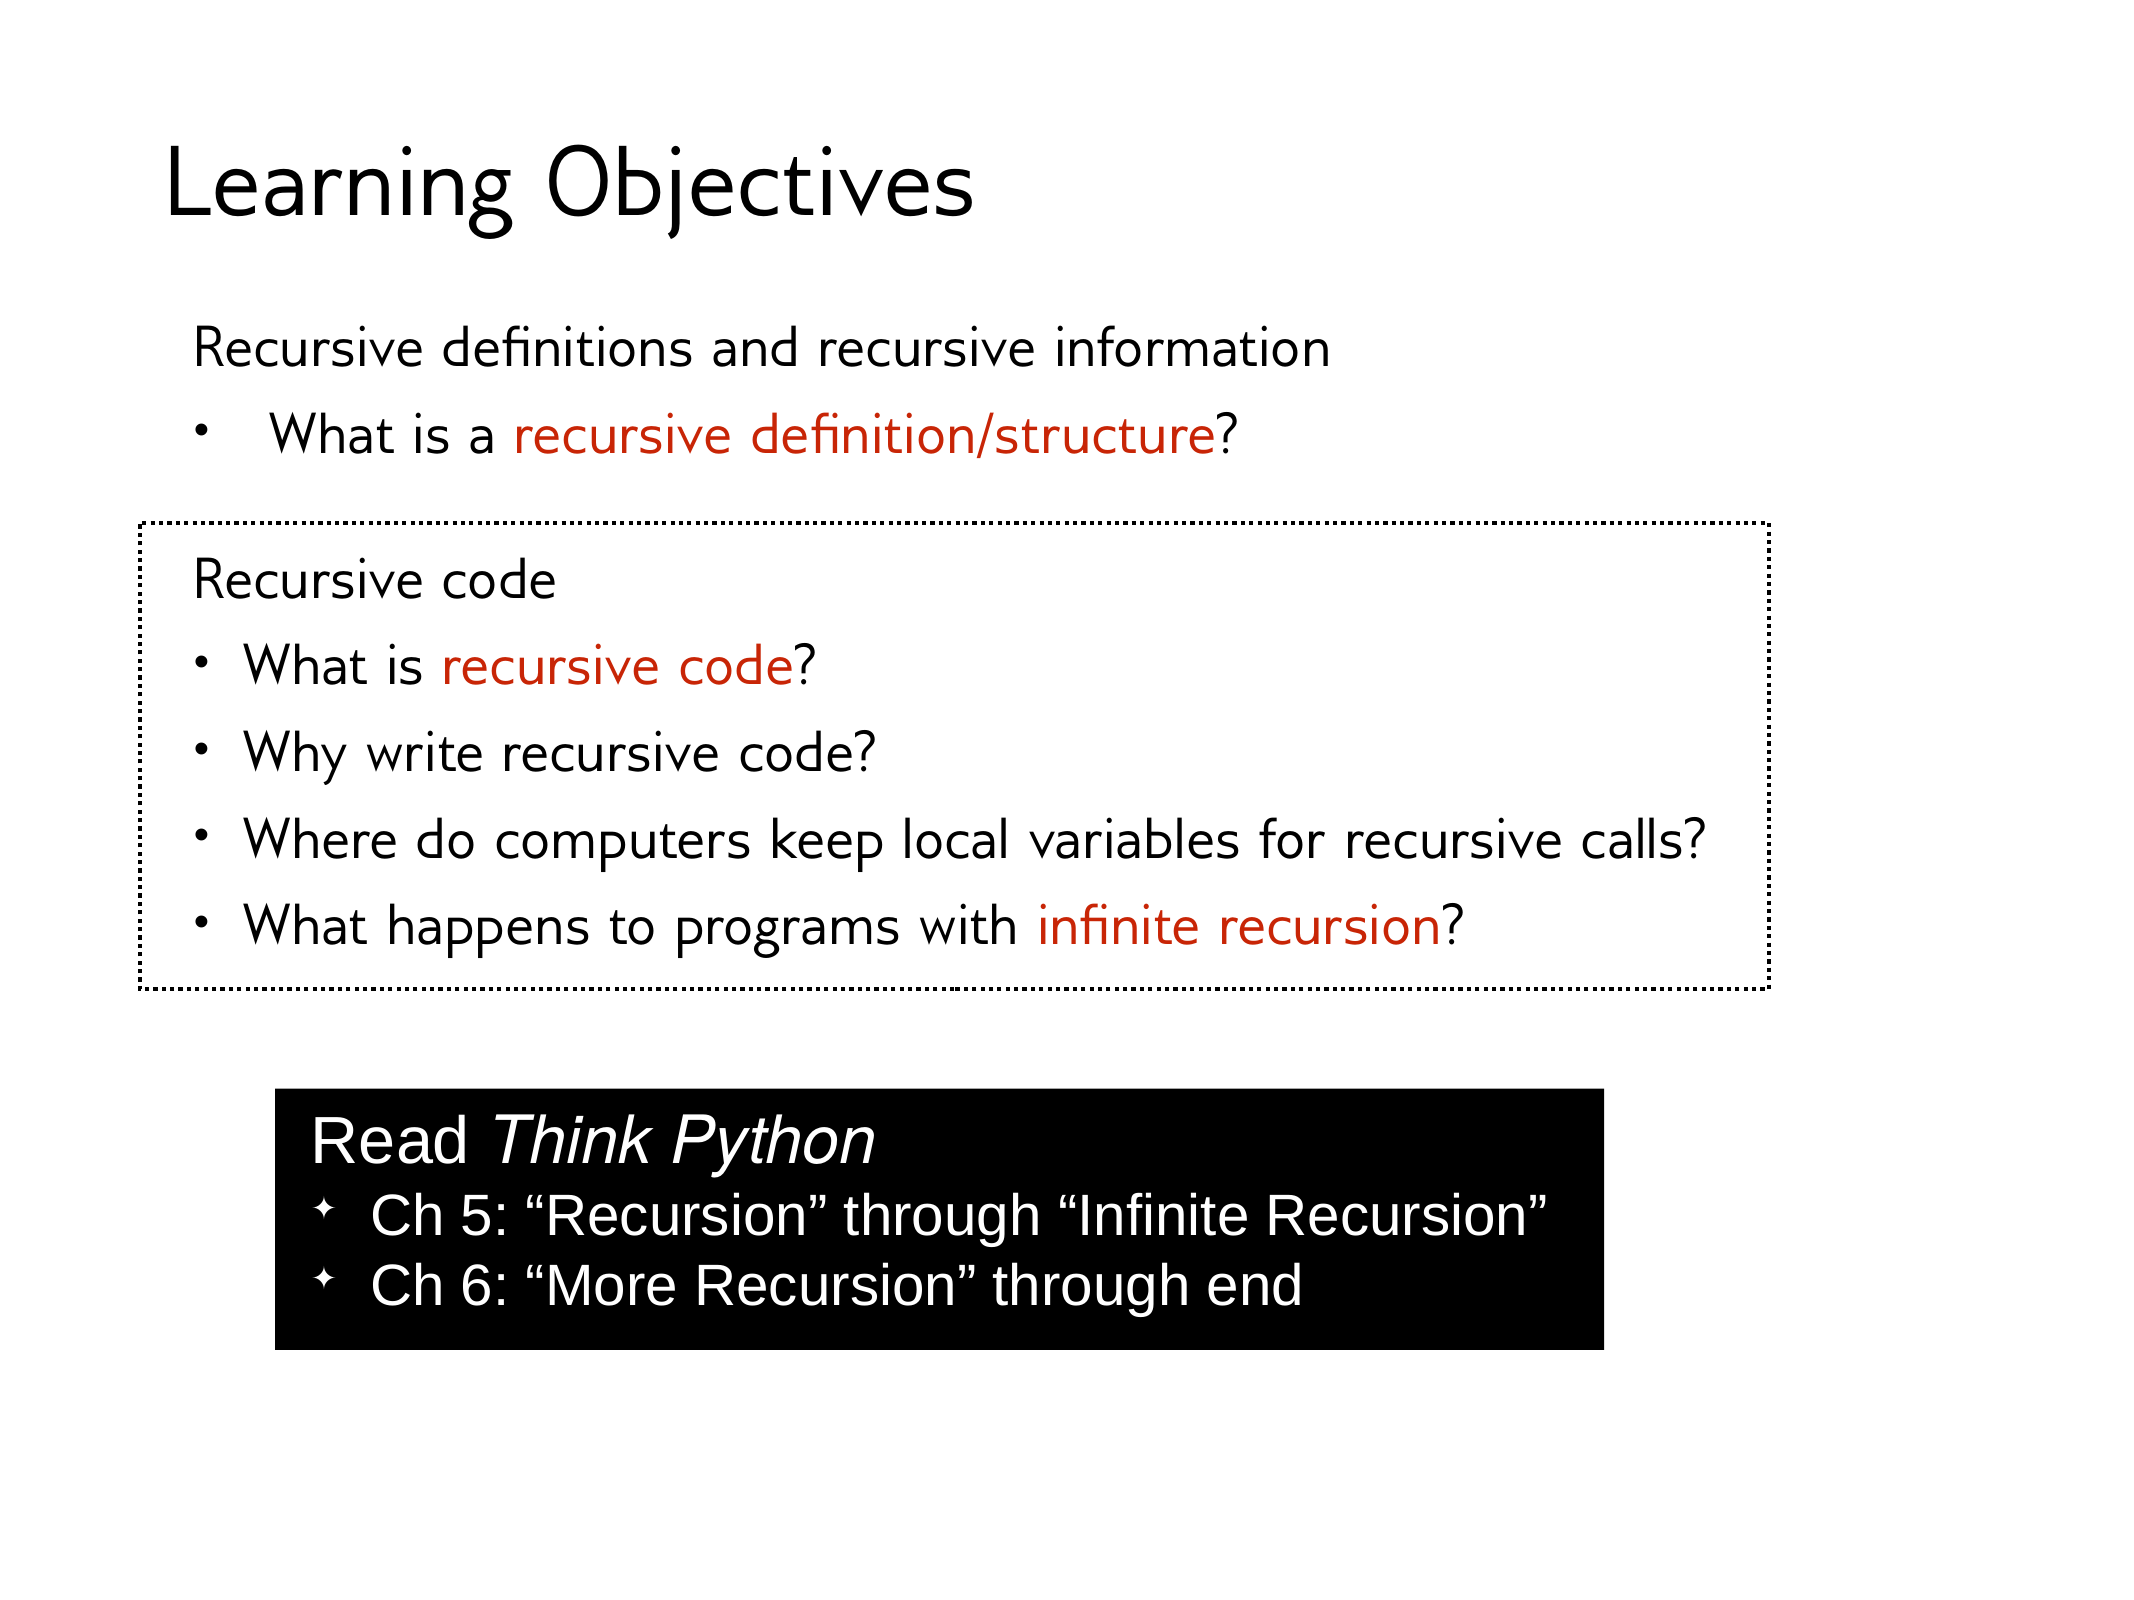

# Learning Objectives
Recursive definitions and recursive information
What is a recursive definition/structure?
Recursive code
What is recursive code?
Why write recursive code?
Where do computers keep local variables for recursive calls?
What happens to programs with infinite recursion?

Read Think Python
 Ch 5: “Recursion” through “Infinite Recursion”
 Ch 6: “More Recursion” through end